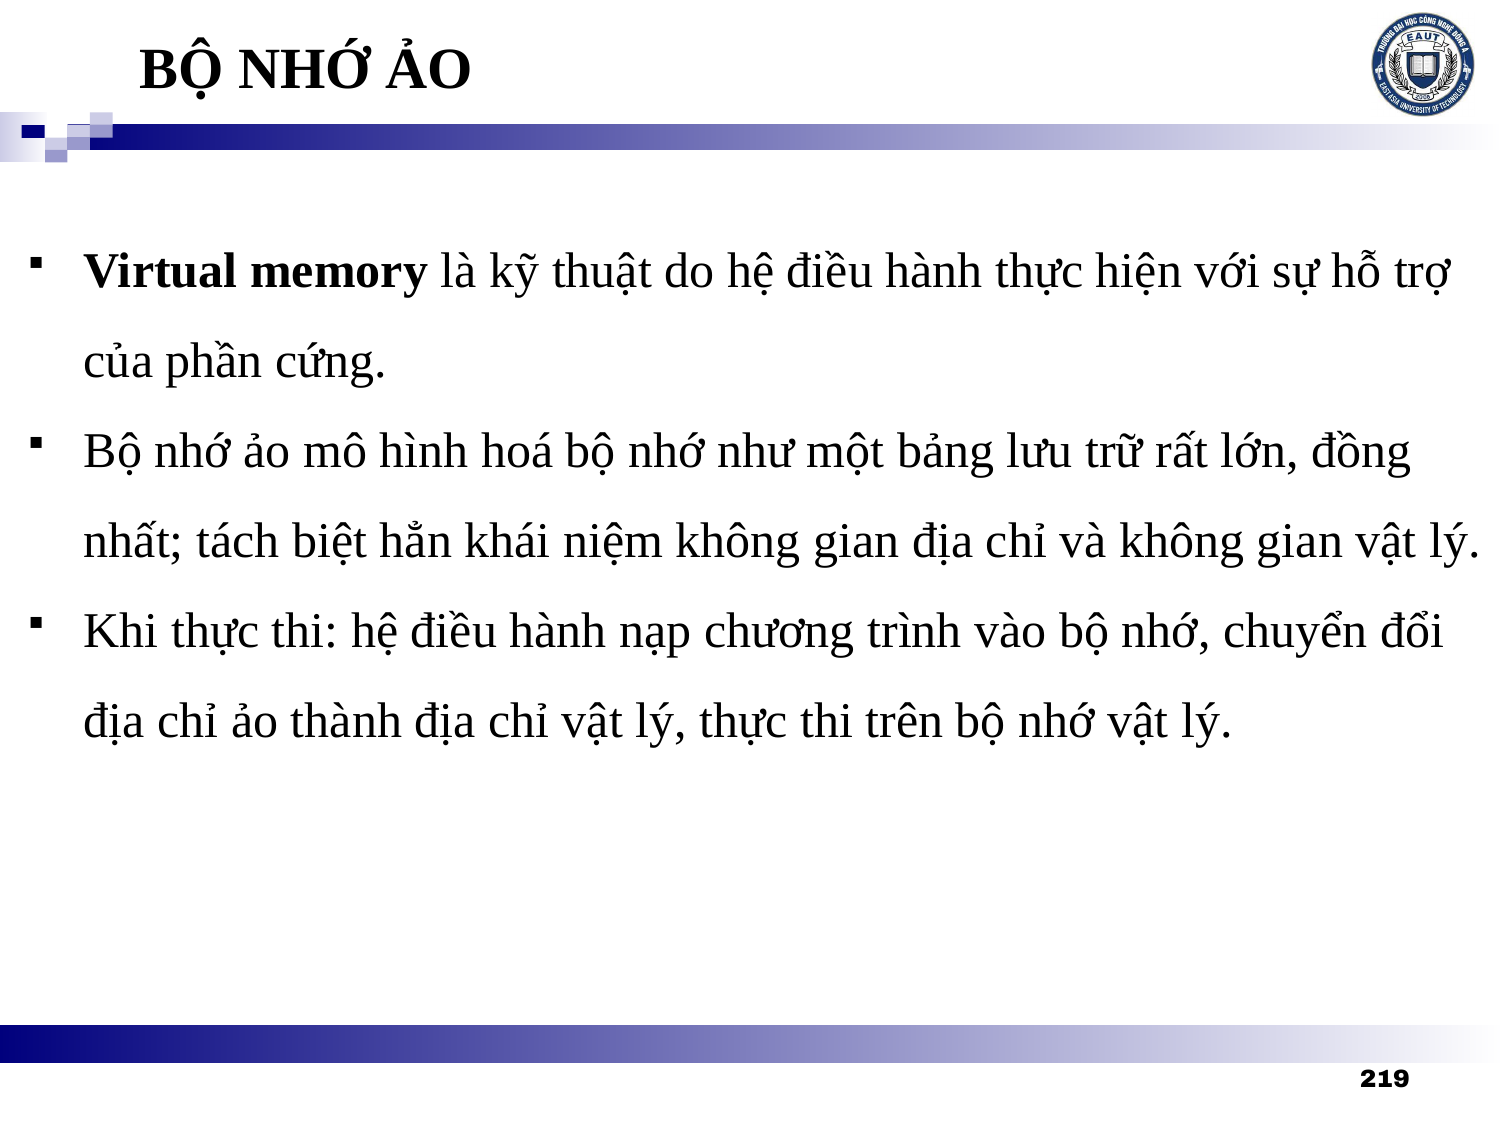

BỘ NHỚ ẢO
Virtual memory là kỹ thuật do hệ điều hành thực hiện với sự hỗ trợ của phần cứng.
Bộ nhớ ảo mô hình hoá bộ nhớ như một bảng lưu trữ rất lớn, đồng nhất; tách biệt hẳn khái niệm không gian địa chỉ và không gian vật lý.
Khi thực thi: hệ điều hành nạp chương trình vào bộ nhớ, chuyển đổi địa chỉ ảo thành địa chỉ vật lý, thực thi trên bộ nhớ vật lý.
219